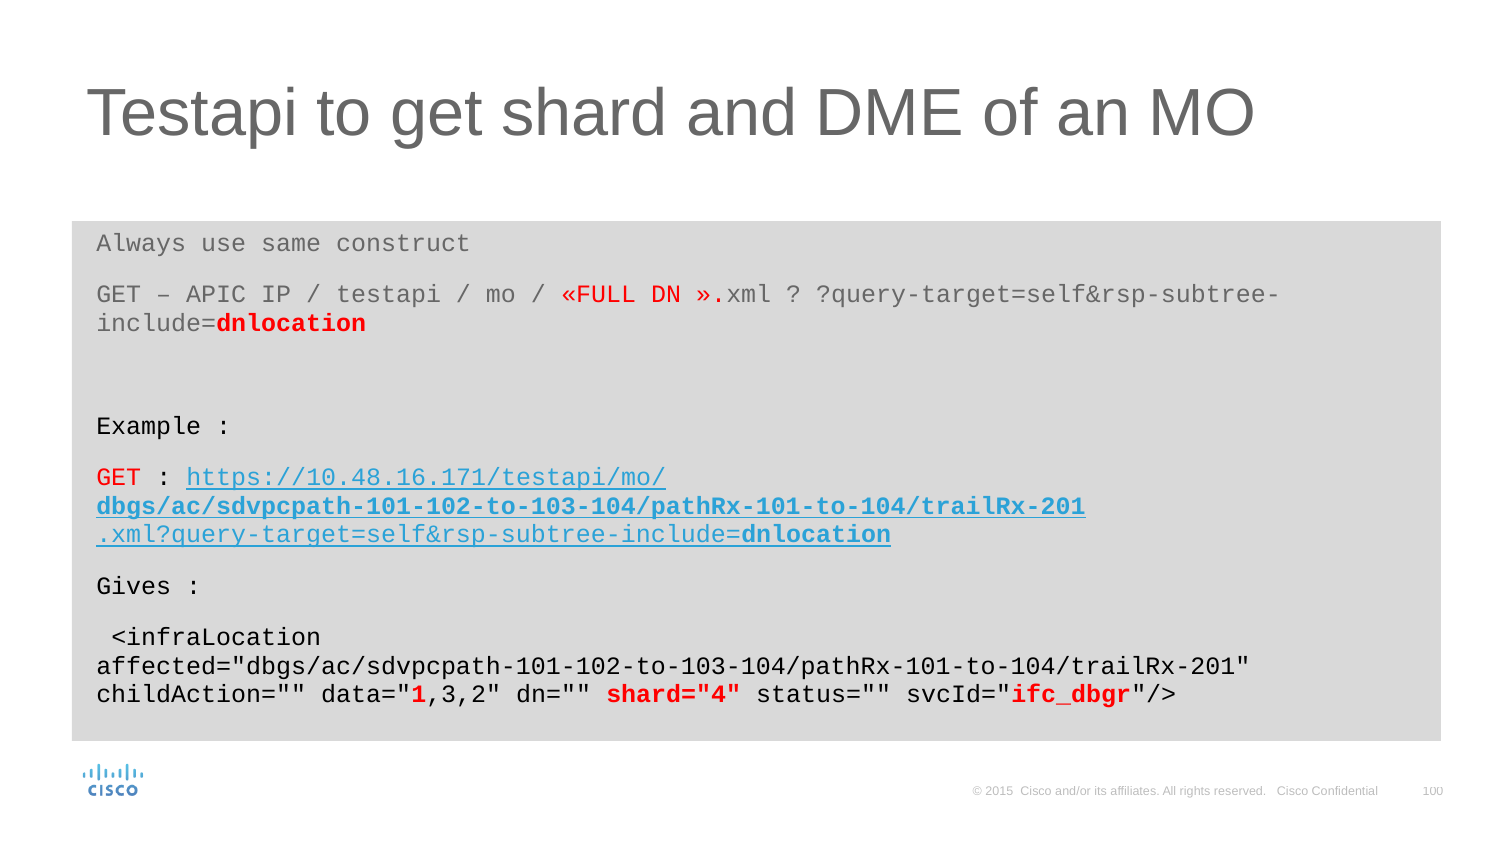

# Testapi to get shard and DME of an MO
Always use same construct
GET – APIC IP / testapi / mo / «FULL DN ».xml ? ?query-target=self&rsp-subtree-include=dnlocation

Example :
GET : https://10.48.16.171/testapi/mo/dbgs/ac/sdvpcpath-101-102-to-103-104/pathRx-101-to-104/trailRx-201.xml?query-target=self&rsp-subtree-include=dnlocation
Gives :
 <infraLocation affected="dbgs/ac/sdvpcpath-101-102-to-103-104/pathRx-101-to-104/trailRx-201" childAction="" data="1,3,2" dn="" shard="4" status="" svcId="ifc_dbgr"/>